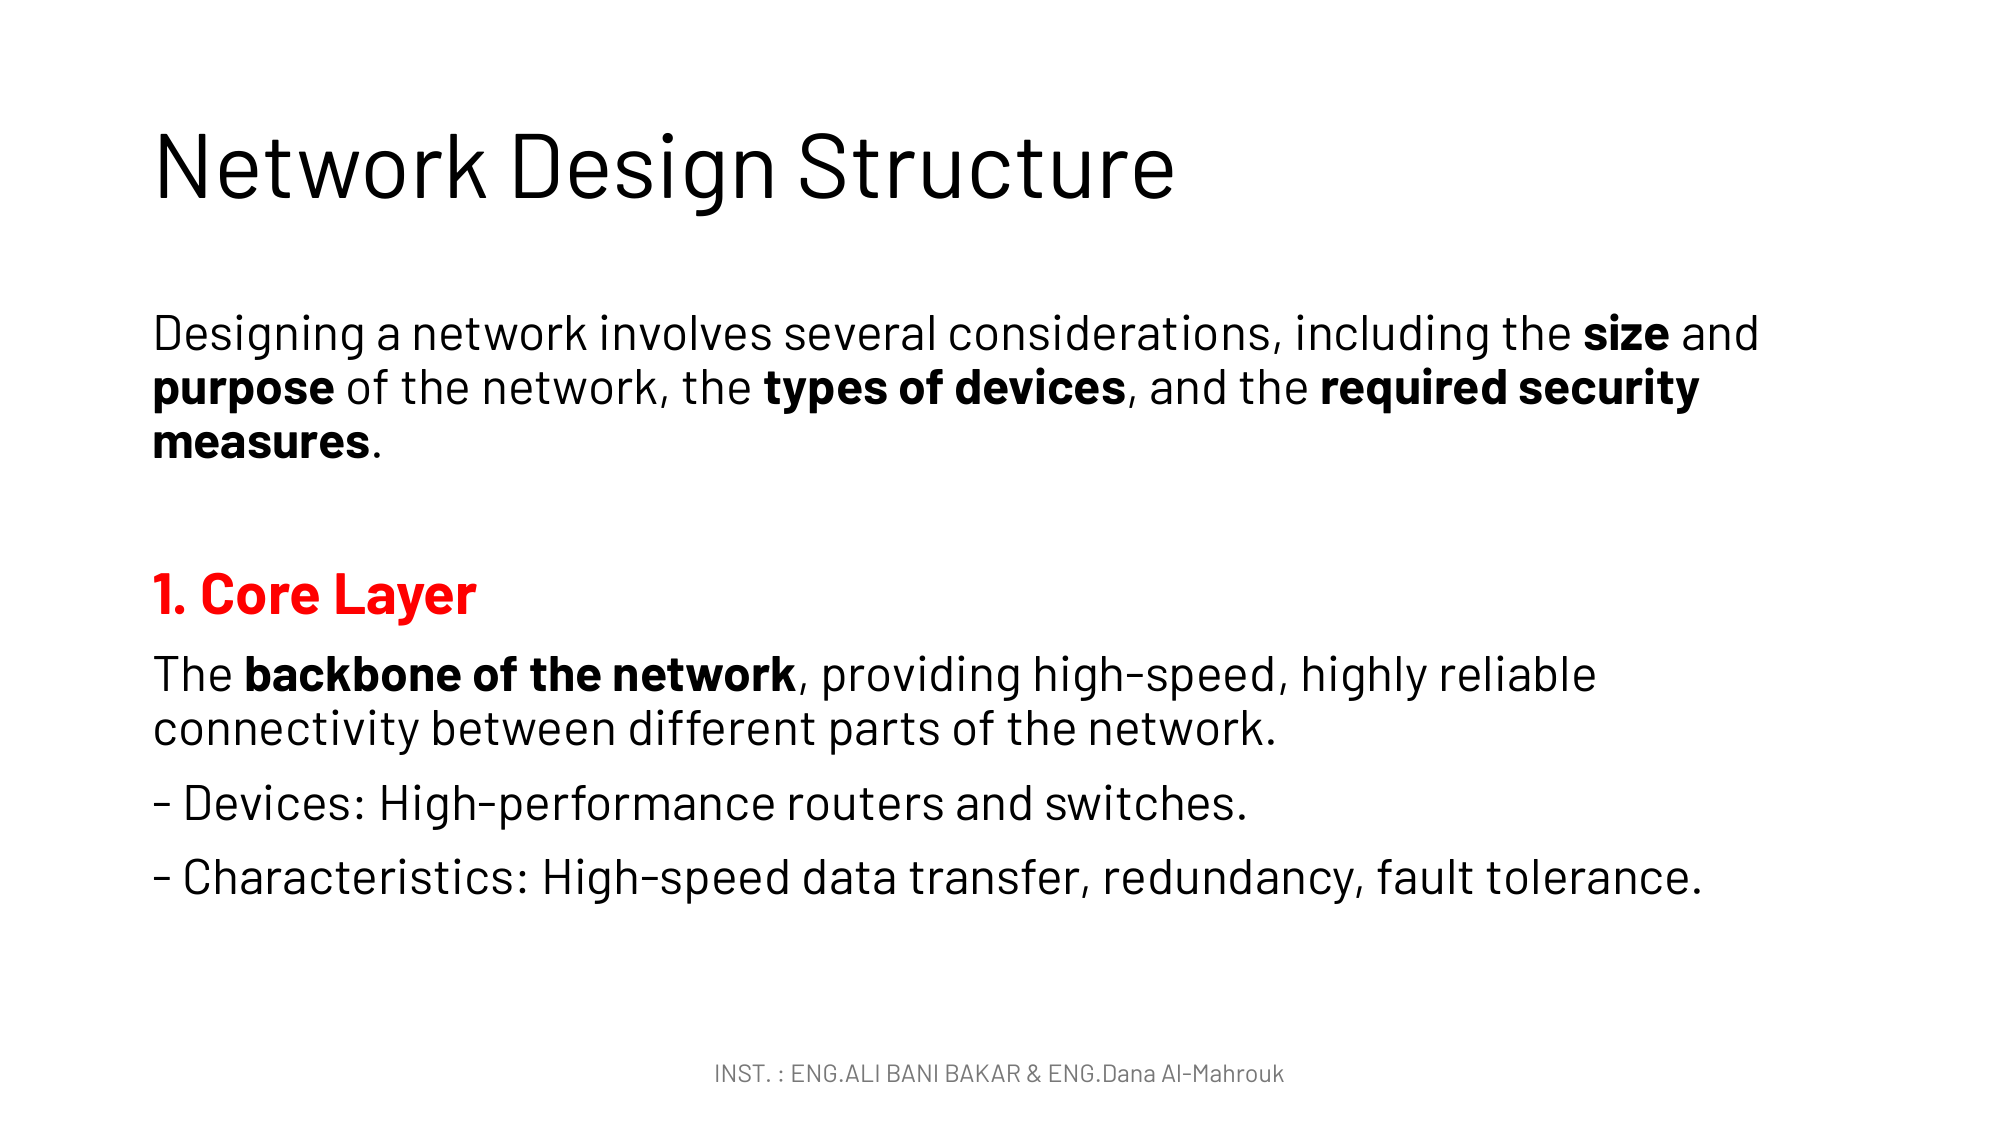

# Network Design Structure
Designing a network involves several considerations, including the size and purpose of the network, the types of devices, and the required security measures.

1. Core Layer
The backbone of the network, providing high-speed, highly reliable connectivity between different parts of the network.
- Devices: High-performance routers and switches.
- Characteristics: High-speed data transfer, redundancy, fault tolerance.
INST. : ENG.ALI BANI BAKAR & ENG.Dana Al-Mahrouk